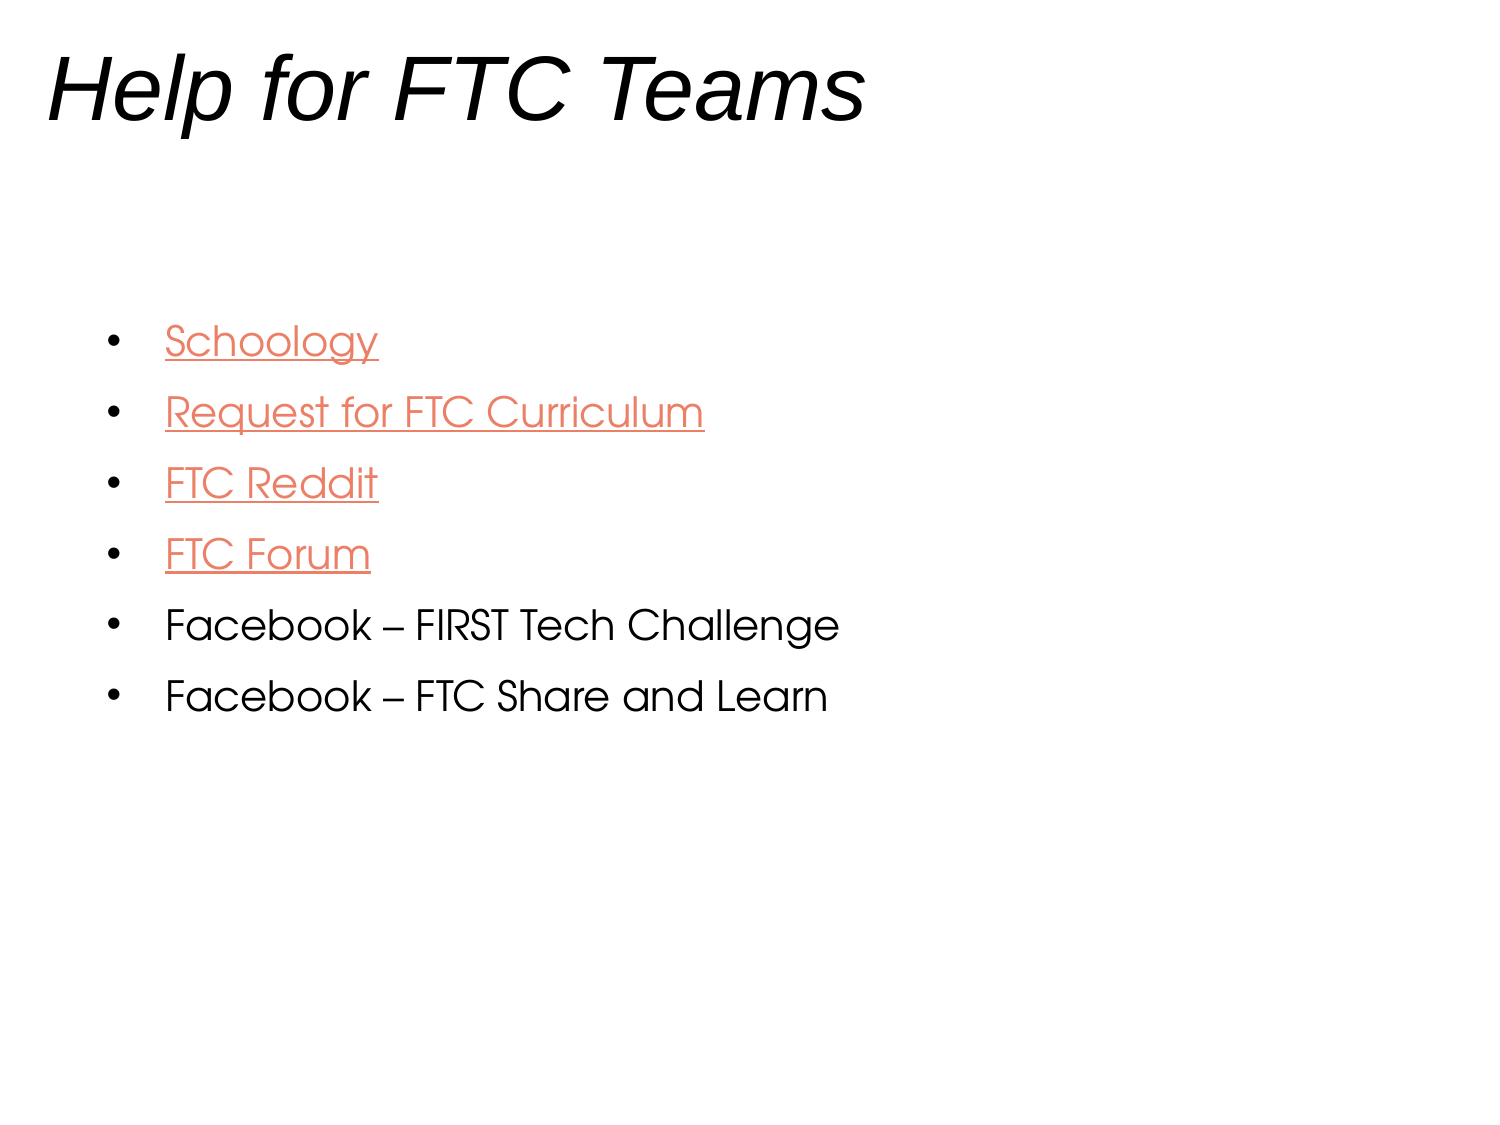

# Help for FTC Teams
Schoology
Request for FTC Curriculum
FTC Reddit
FTC Forum
Facebook – FIRST Tech Challenge
Facebook – FTC Share and Learn